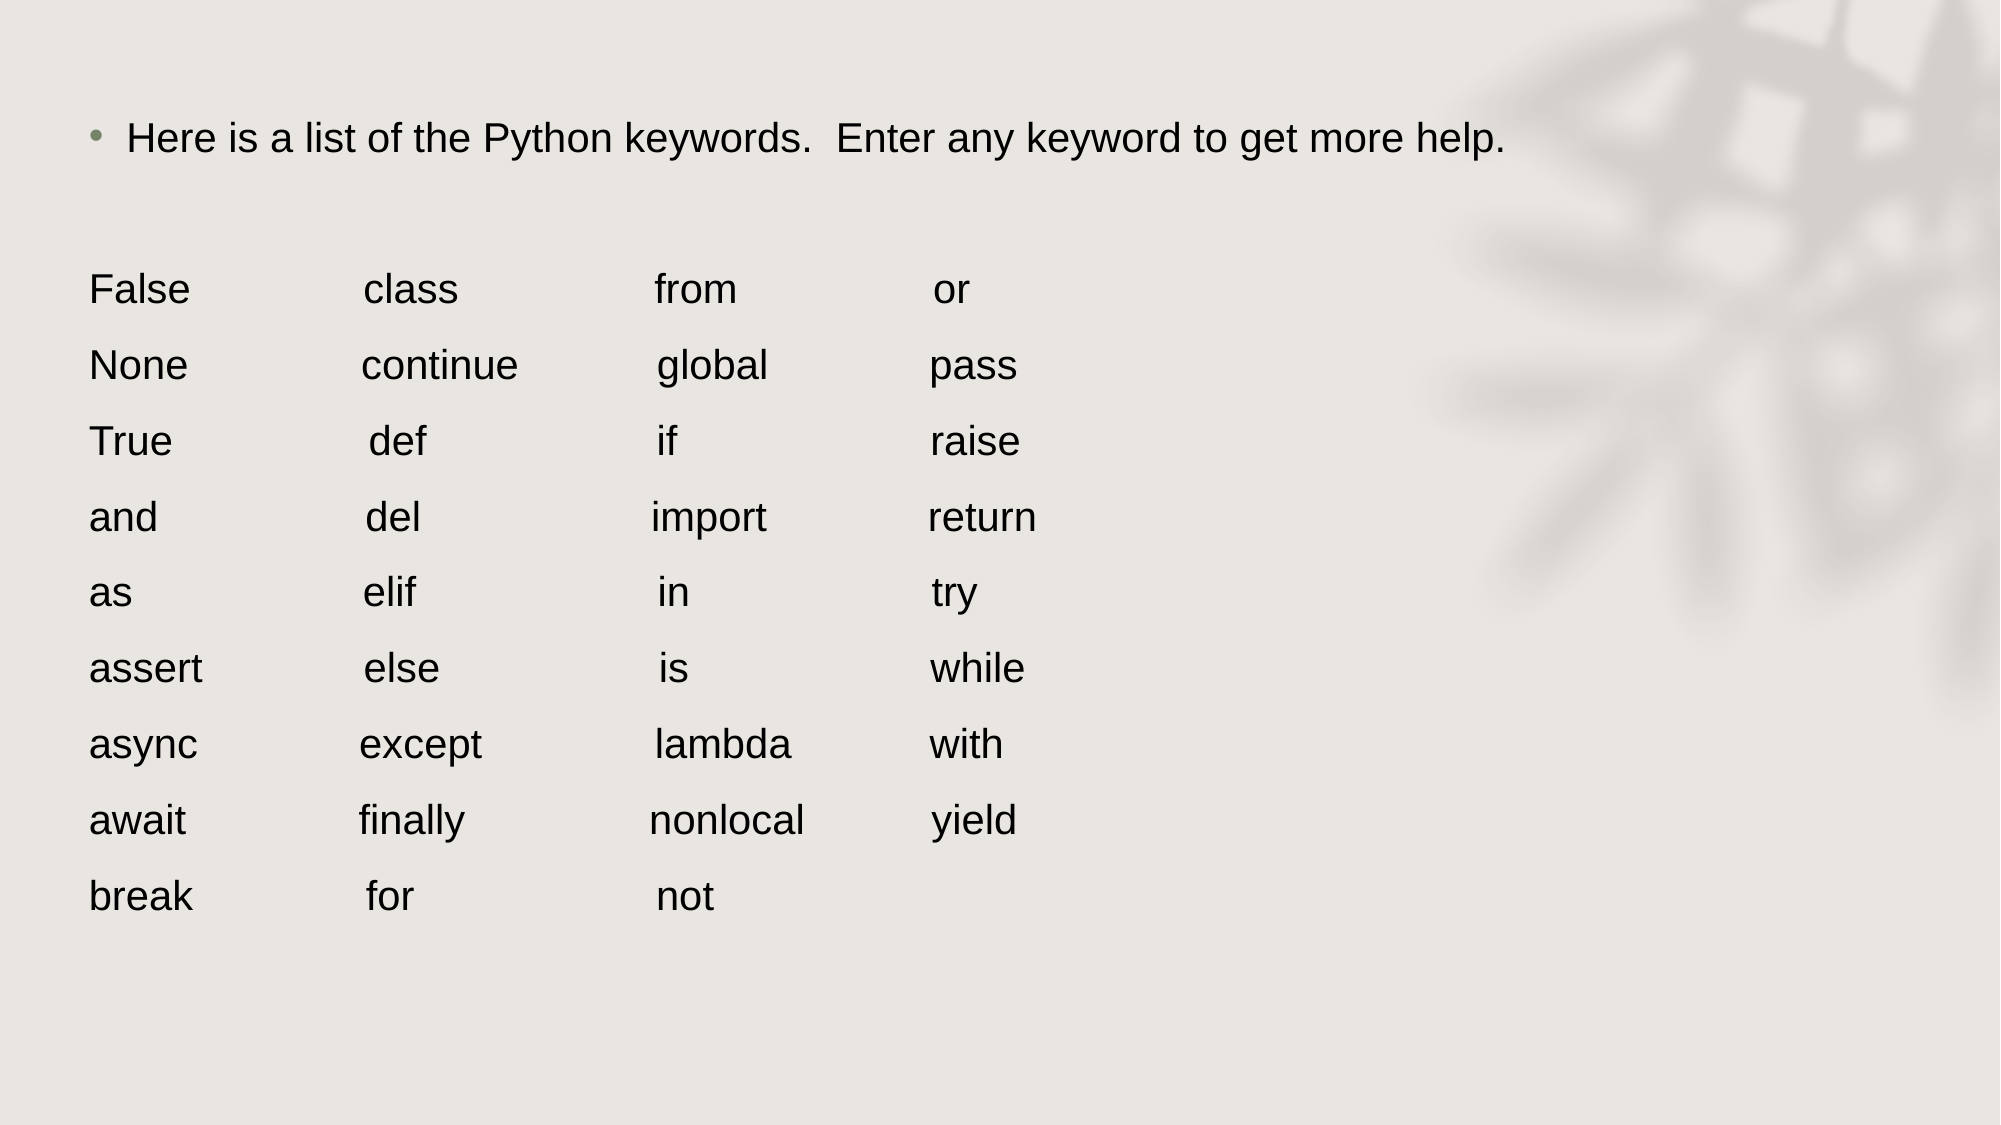

Here is a list of the Python keywords.  Enter any keyword to get more help.

False               class                 from                 or
None               continue            global              pass
True                 def                    if                      raise
and                  del                    import              return
as                    elif                     in                     try
assert              else                   is                     while
async              except               lambda            with
await               finally                nonlocal           yield
break               for                     not